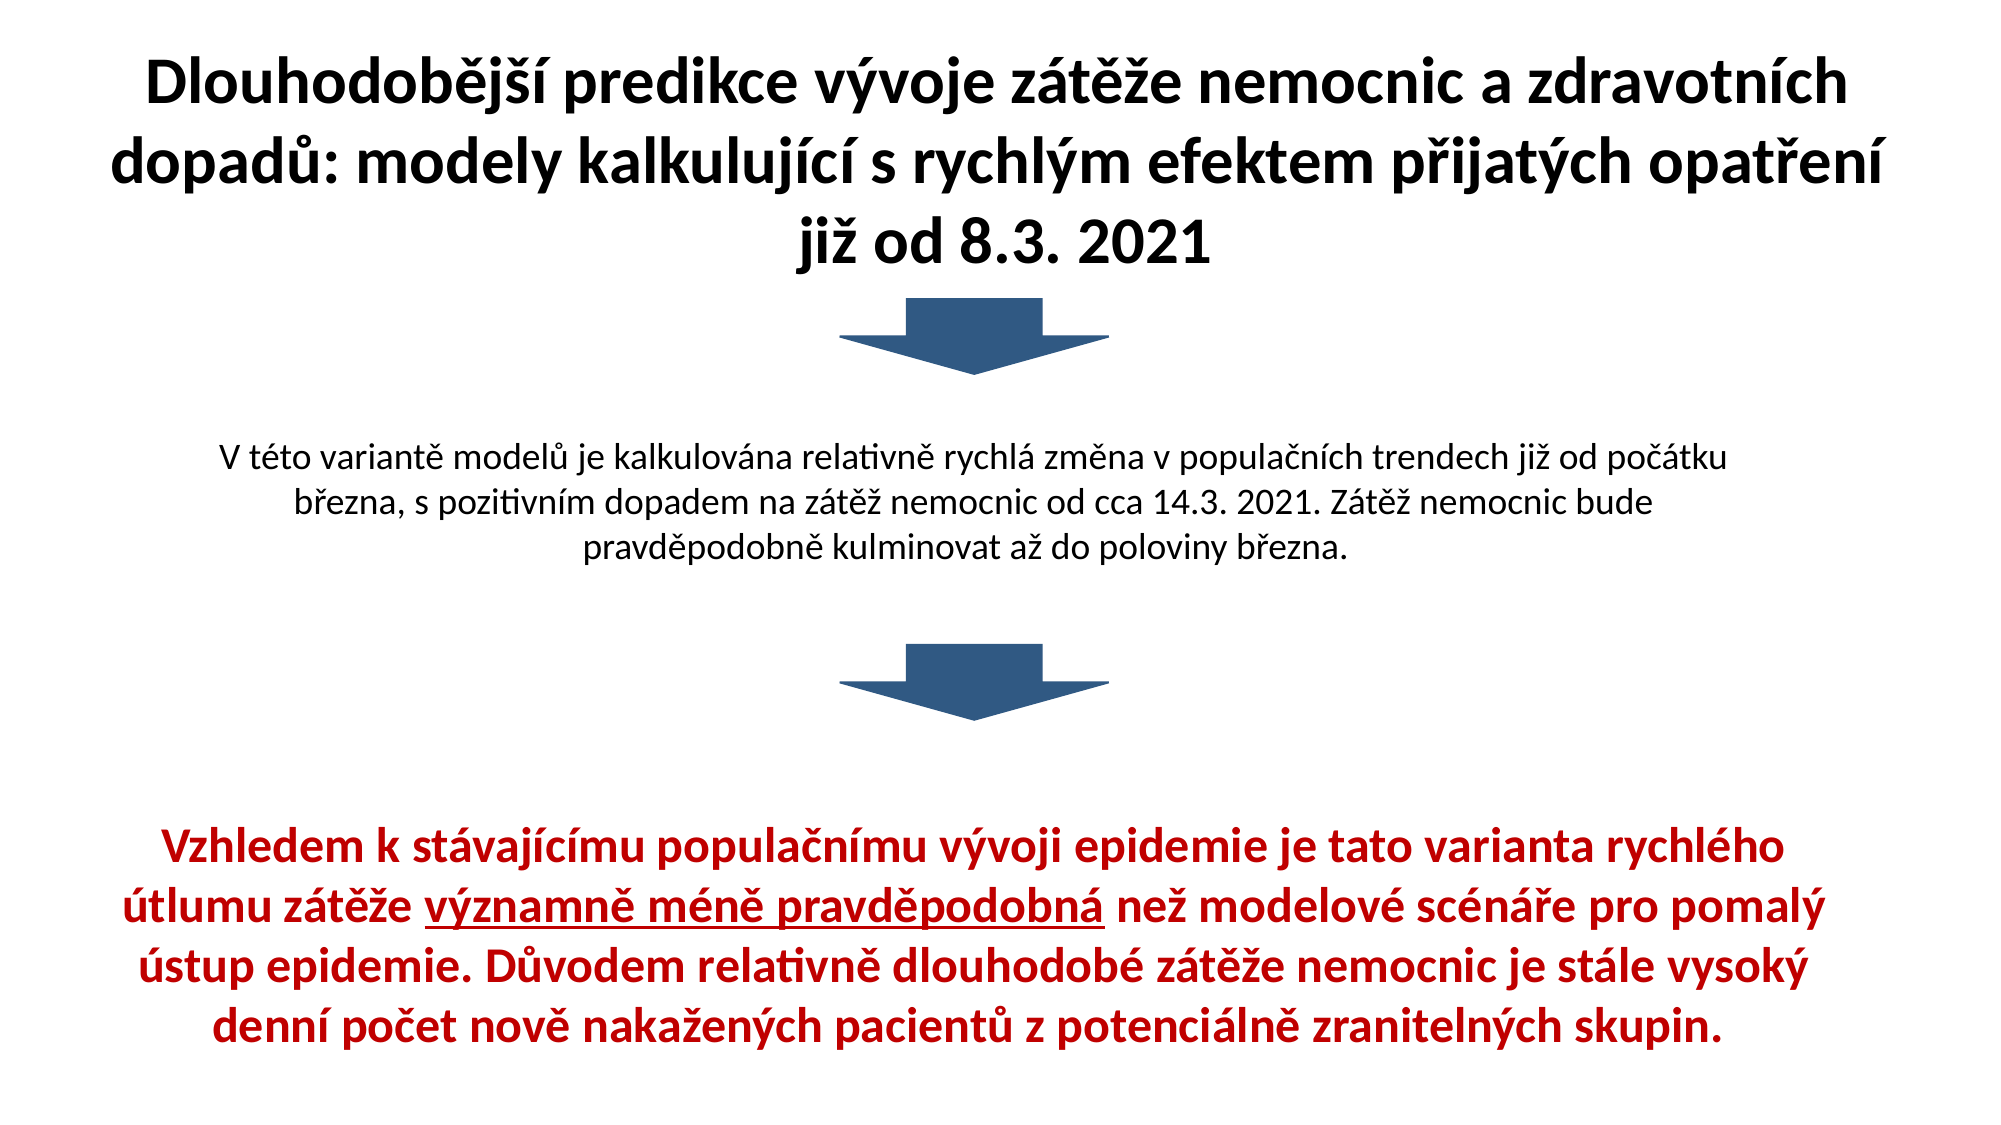

Dlouhodobější predikce vývoje zátěže nemocnic a zdravotních dopadů: modely kalkulující s rychlým efektem přijatých opatření
 již od 8.3. 2021

V této variantě modelů je kalkulována relativně rychlá změna v populačních trendech již od počátku března, s pozitivním dopadem na zátěž nemocnic od cca 14.3. 2021. Zátěž nemocnic bude pravděpodobně kulminovat až do poloviny března.

Vzhledem k stávajícímu populačnímu vývoji epidemie je tato varianta rychlého útlumu zátěže významně méně pravděpodobná než modelové scénáře pro pomalý ústup epidemie. Důvodem relativně dlouhodobé zátěže nemocnic je stále vysoký denní počet nově nakažených pacientů z potenciálně zranitelných skupin.